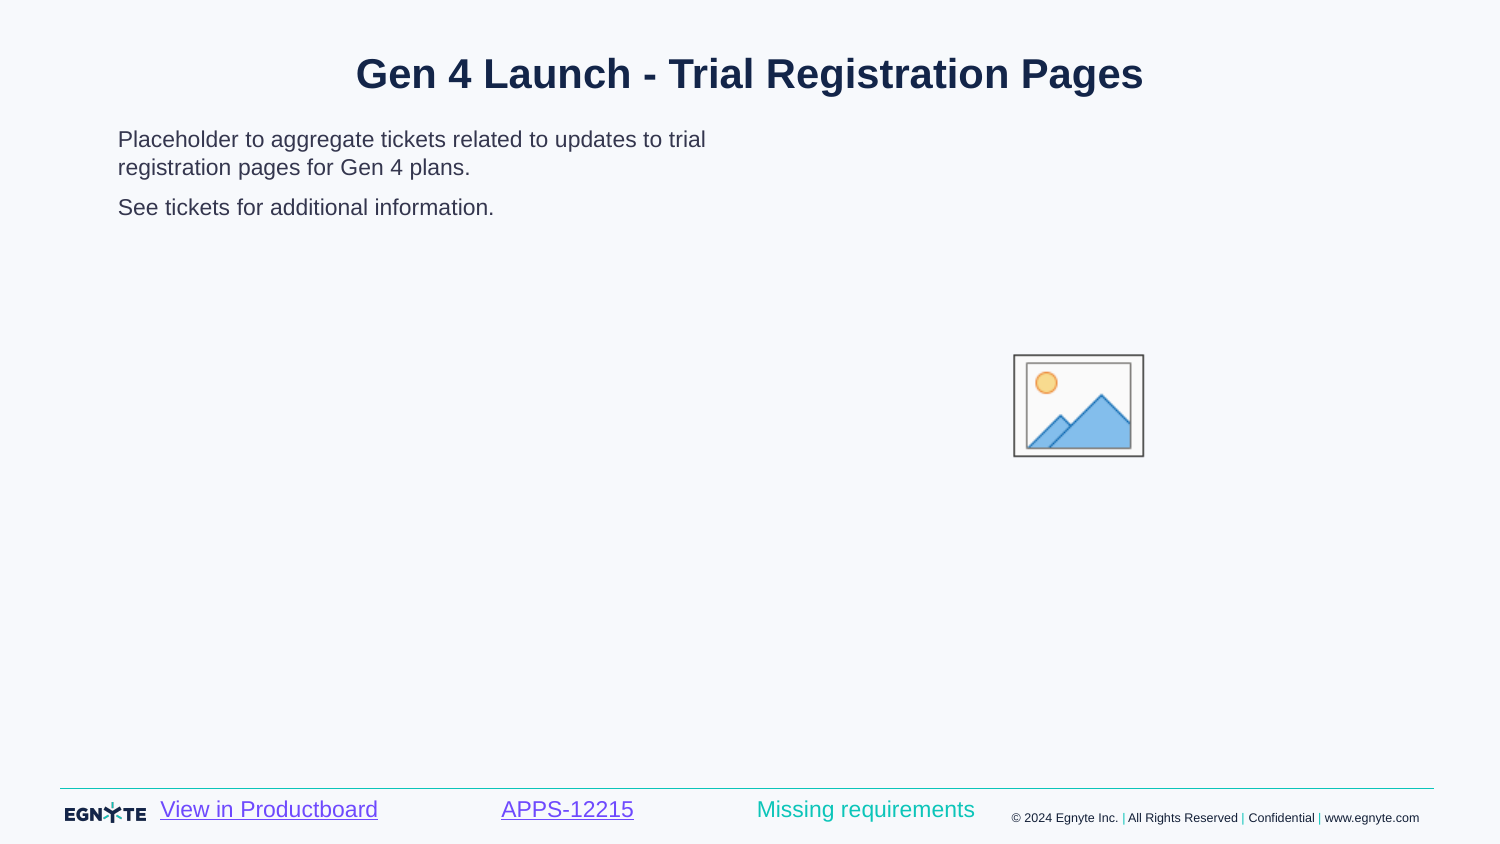

# Gen 4 Launch - Trial Registration Pages
Placeholder to aggregate tickets related to updates to trial registration pages for Gen 4 plans.
See tickets for additional information.

Missing requirements
APPS-12215
View in Productboard